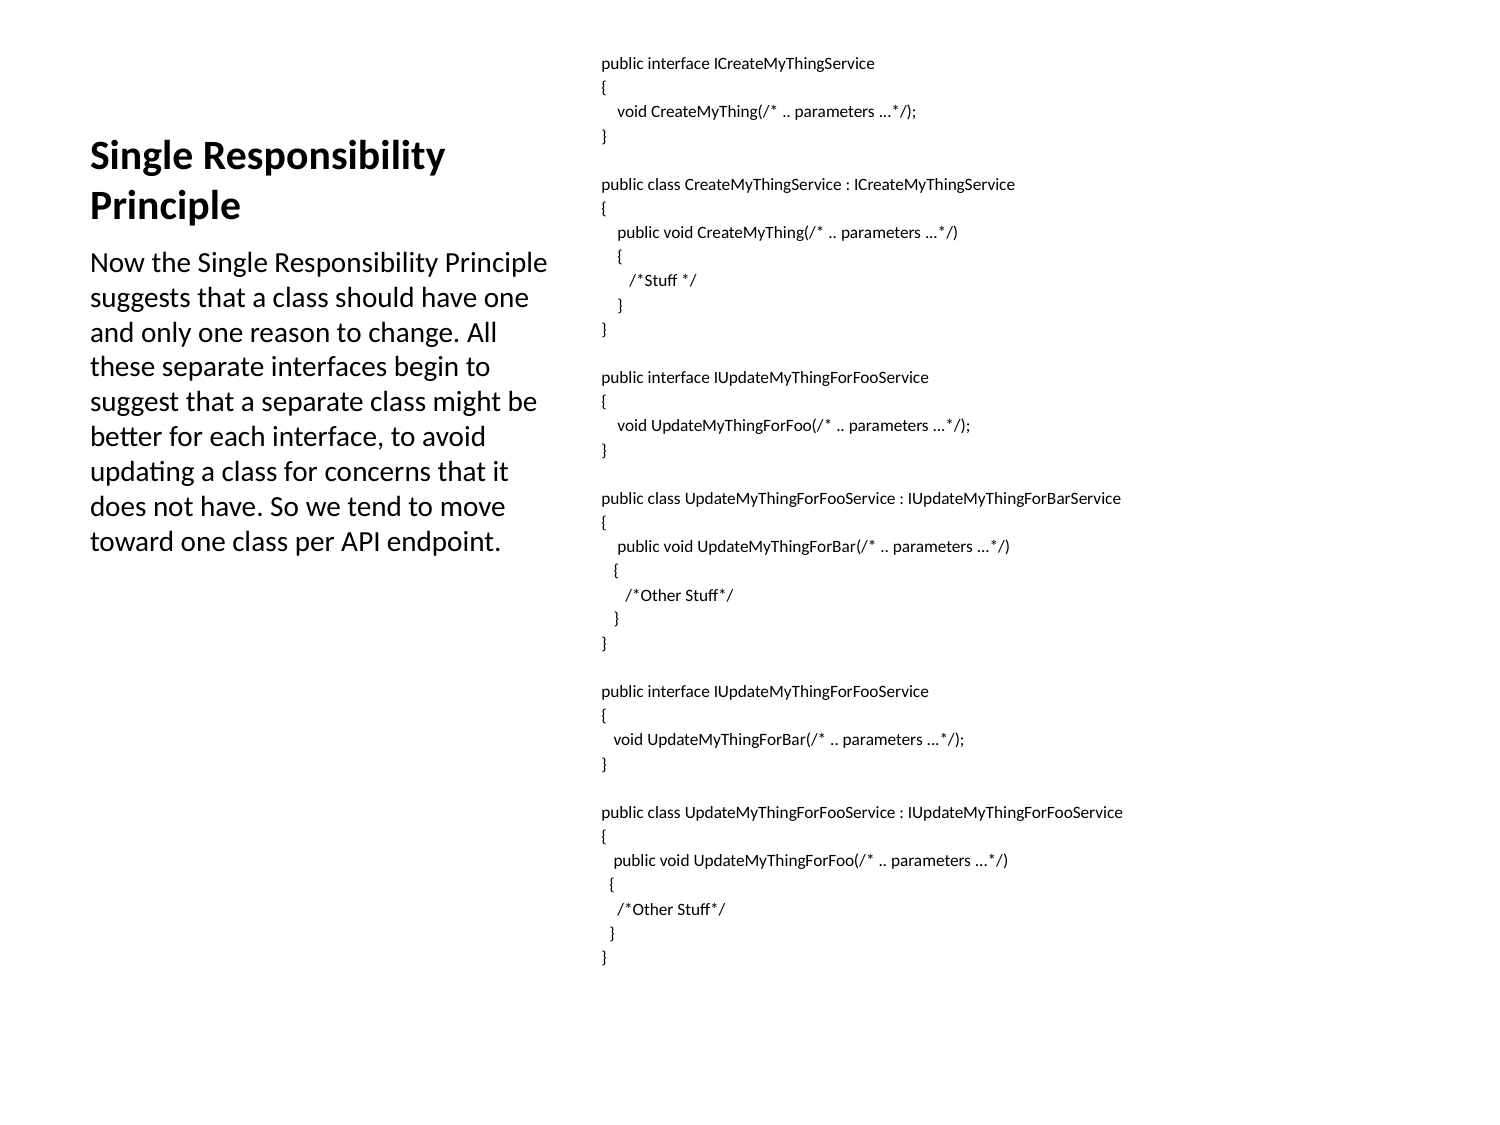

# Single Responsibility Principle
public interface ICreateMyThingService
{
    void CreateMyThing(/* .. parameters ...*/);
}

public class CreateMyThingService : ICreateMyThingService
{
    public void CreateMyThing(/* .. parameters ...*/)
    {
       /*Stuff */
    }
}

public interface IUpdateMyThingForFooService
{
    void UpdateMyThingForFoo(/* .. parameters ...*/);
}

public class UpdateMyThingForFooService : IUpdateMyThingForBarService
{
    public void UpdateMyThingForBar(/* .. parameters ...*/)
   {
      /*Other Stuff*/
   }
}

public interface IUpdateMyThingForFooService
{
   void UpdateMyThingForBar(/* .. parameters ...*/);
}

public class UpdateMyThingForFooService : IUpdateMyThingForFooService
{
   public void UpdateMyThingForFoo(/* .. parameters ...*/)
  {
    /*Other Stuff*/
  }
}
Now the Single Responsibility Principle suggests that a class should have one and only one reason to change. All these separate interfaces begin to suggest that a separate class might be better for each interface, to avoid updating a class for concerns that it does not have. So we tend to move toward one class per API endpoint.